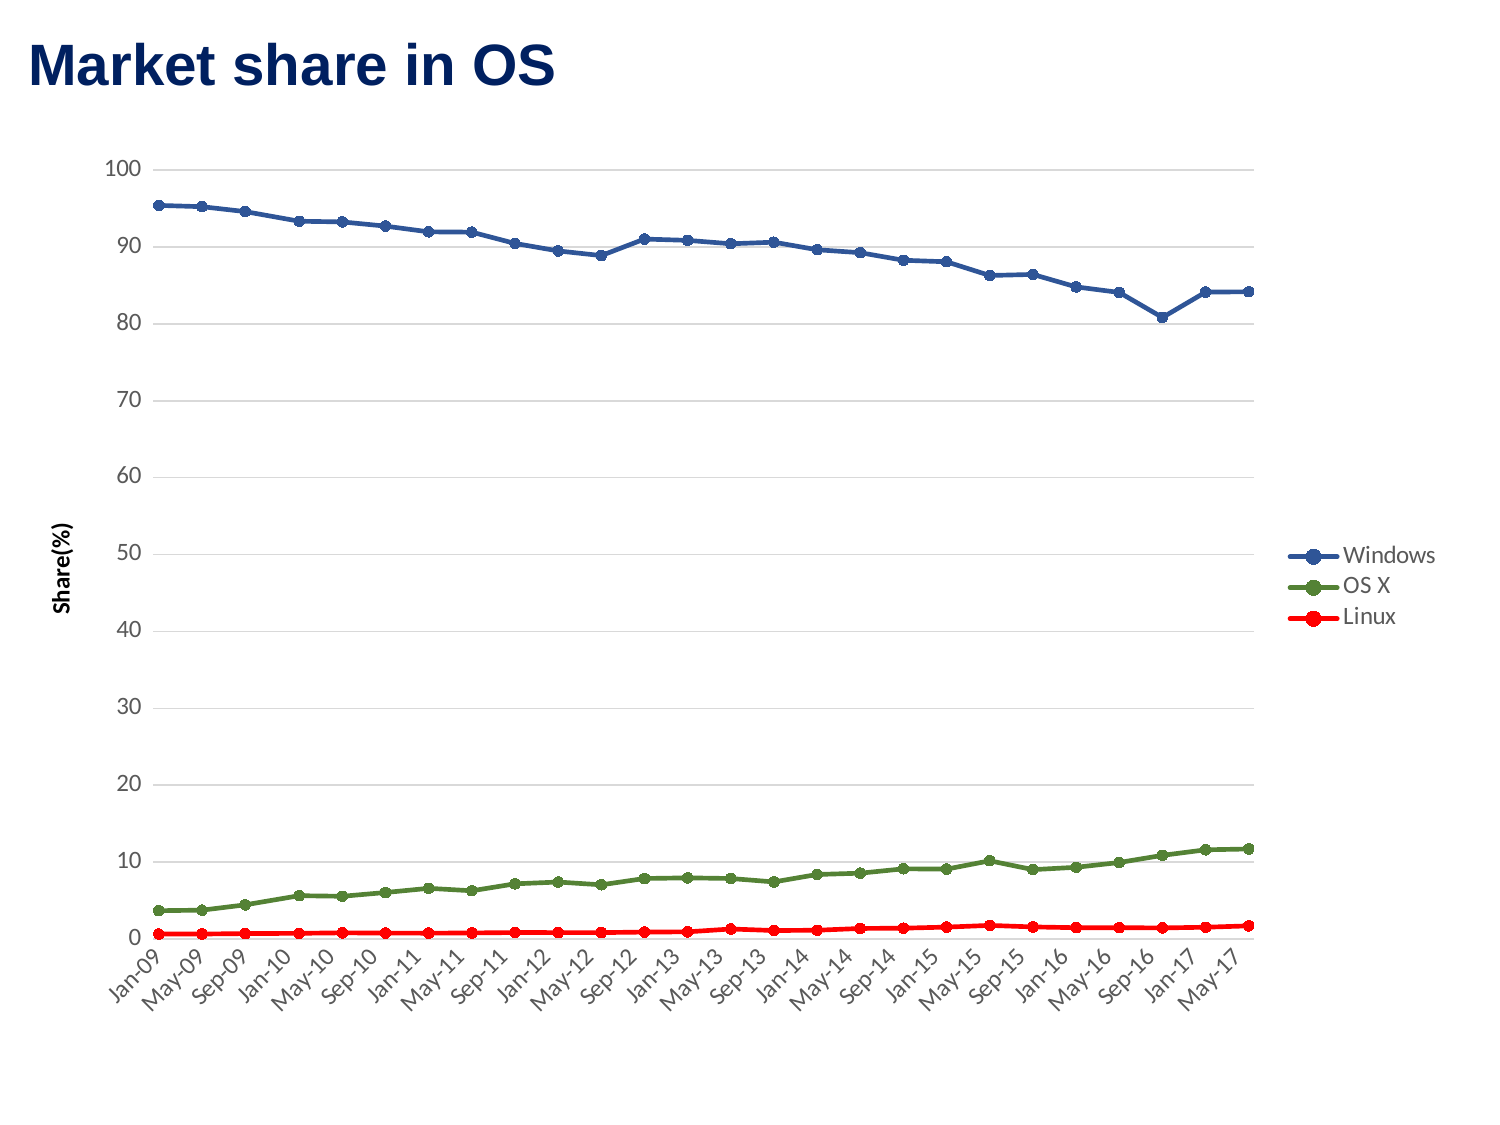

Market share in OS

### Chart

| Category | Windows | OS X | Linux |
|---|---|---|---|
| 39814 | 95.42 | 3.68 | 0.64 |
| 39934 | 95.25 | 3.75 | 0.65 |
| 40057 | 94.61 | 4.44 | 0.7 |
| 40210 | 93.36 | 5.63 | 0.74 |
| 40330 | 93.27 | 5.56 | 0.8 |
| 40452 | 92.72 | 6.05 | 0.77 |
| 40575 | 91.98 | 6.59 | 0.76 |
| 40695 | 91.94 | 6.27 | 0.79 |
| 40817 | 90.47 | 7.18 | 0.84 |
| 40940 | 89.5 | 7.41 | 0.83 |
| 41061 | 88.89 | 7.05 | 0.83 |
| 41183 | 91.04 | 7.87 | 0.9 |
| 41306 | 90.87 | 7.95 | 0.93 |
| 41426 | 90.43 | 7.87 | 1.3 |
| 41548 | 90.63 | 7.42 | 1.1 |
| 41671 | 89.65 | 8.39 | 1.14 |
| 41791 | 89.27 | 8.56 | 1.37 |
| 41913 | 88.28 | 9.13 | 1.41 |
| 42036 | 88.08 | 9.09 | 1.55 |
| 42156 | 86.3 | 10.17 | 1.77 |
| 42278 | 86.44 | 9.02 | 1.57 |
| 42401 | 84.82 | 9.33 | 1.47 |
| 42522 | 84.1 | 9.95 | 1.47 |
| 42644 | 80.84 | 10.88 | 1.44 |
| 42767 | 84.14 | 11.6 | 1.53 |
| 42887 | 84.18 | 11.71 | 1.71 |
Share(%)